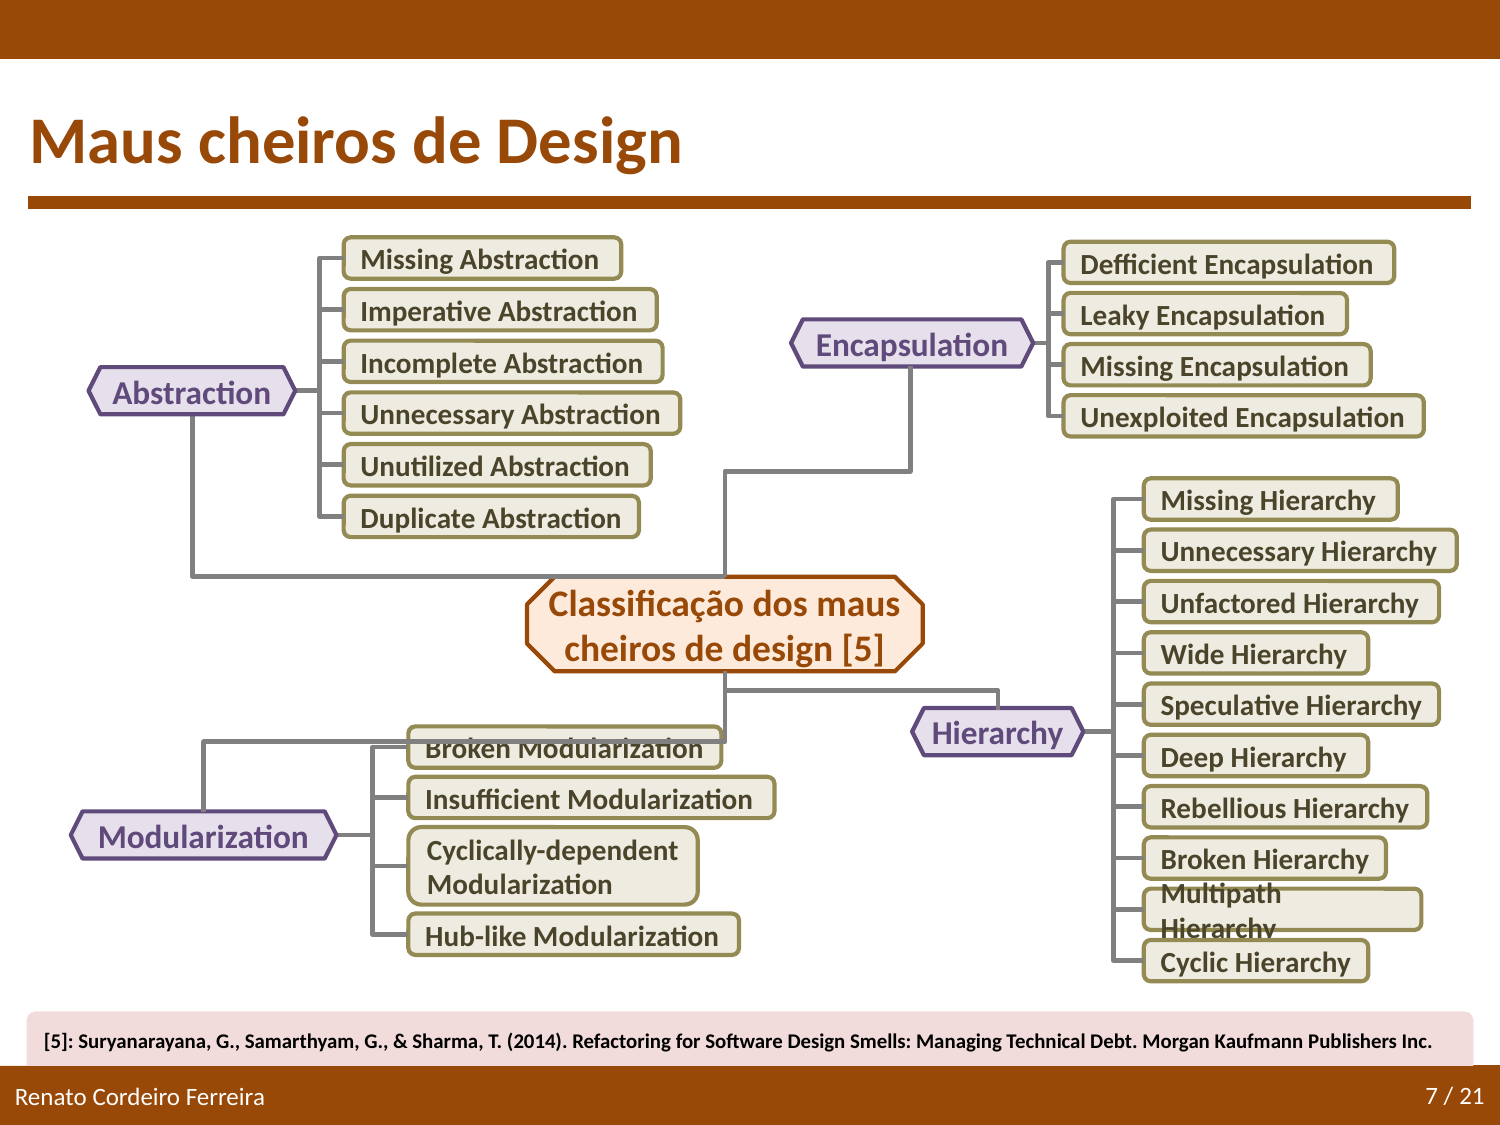

Maus cheiros de Design
Missing Abstraction
Defficient Encapsulation
Imperative Abstraction
Leaky Encapsulation

Encapsulation

Incomplete Abstraction
Missing Encapsulation
Abstraction

Unnecessary Abstraction
Unexploited Encapsulation
Unutilized Abstraction
Missing Hierarchy
Duplicate Abstraction
Unnecessary Hierarchy

Classificação dos maus cheiros de design [5]
Unfactored Hierarchy
Wide Hierarchy
Speculative Hierarchy
Hierarchy

Broken Modularization
Deep Hierarchy
Insufficient Modularization
Rebellious Hierarchy
Modularization

Cyclically-dependent
Modularization

Broken Hierarchy
Multipath Hierarchy
Hub-like Modularization
Cyclic Hierarchy
[5]: Suryanarayana, G., Samarthyam, G., & Sharma, T. (2014). Refactoring for Software Design Smells: Managing Technical Debt. Morgan Kaufmann Publishers Inc.
7 / 21

Renato Cordeiro Ferreira